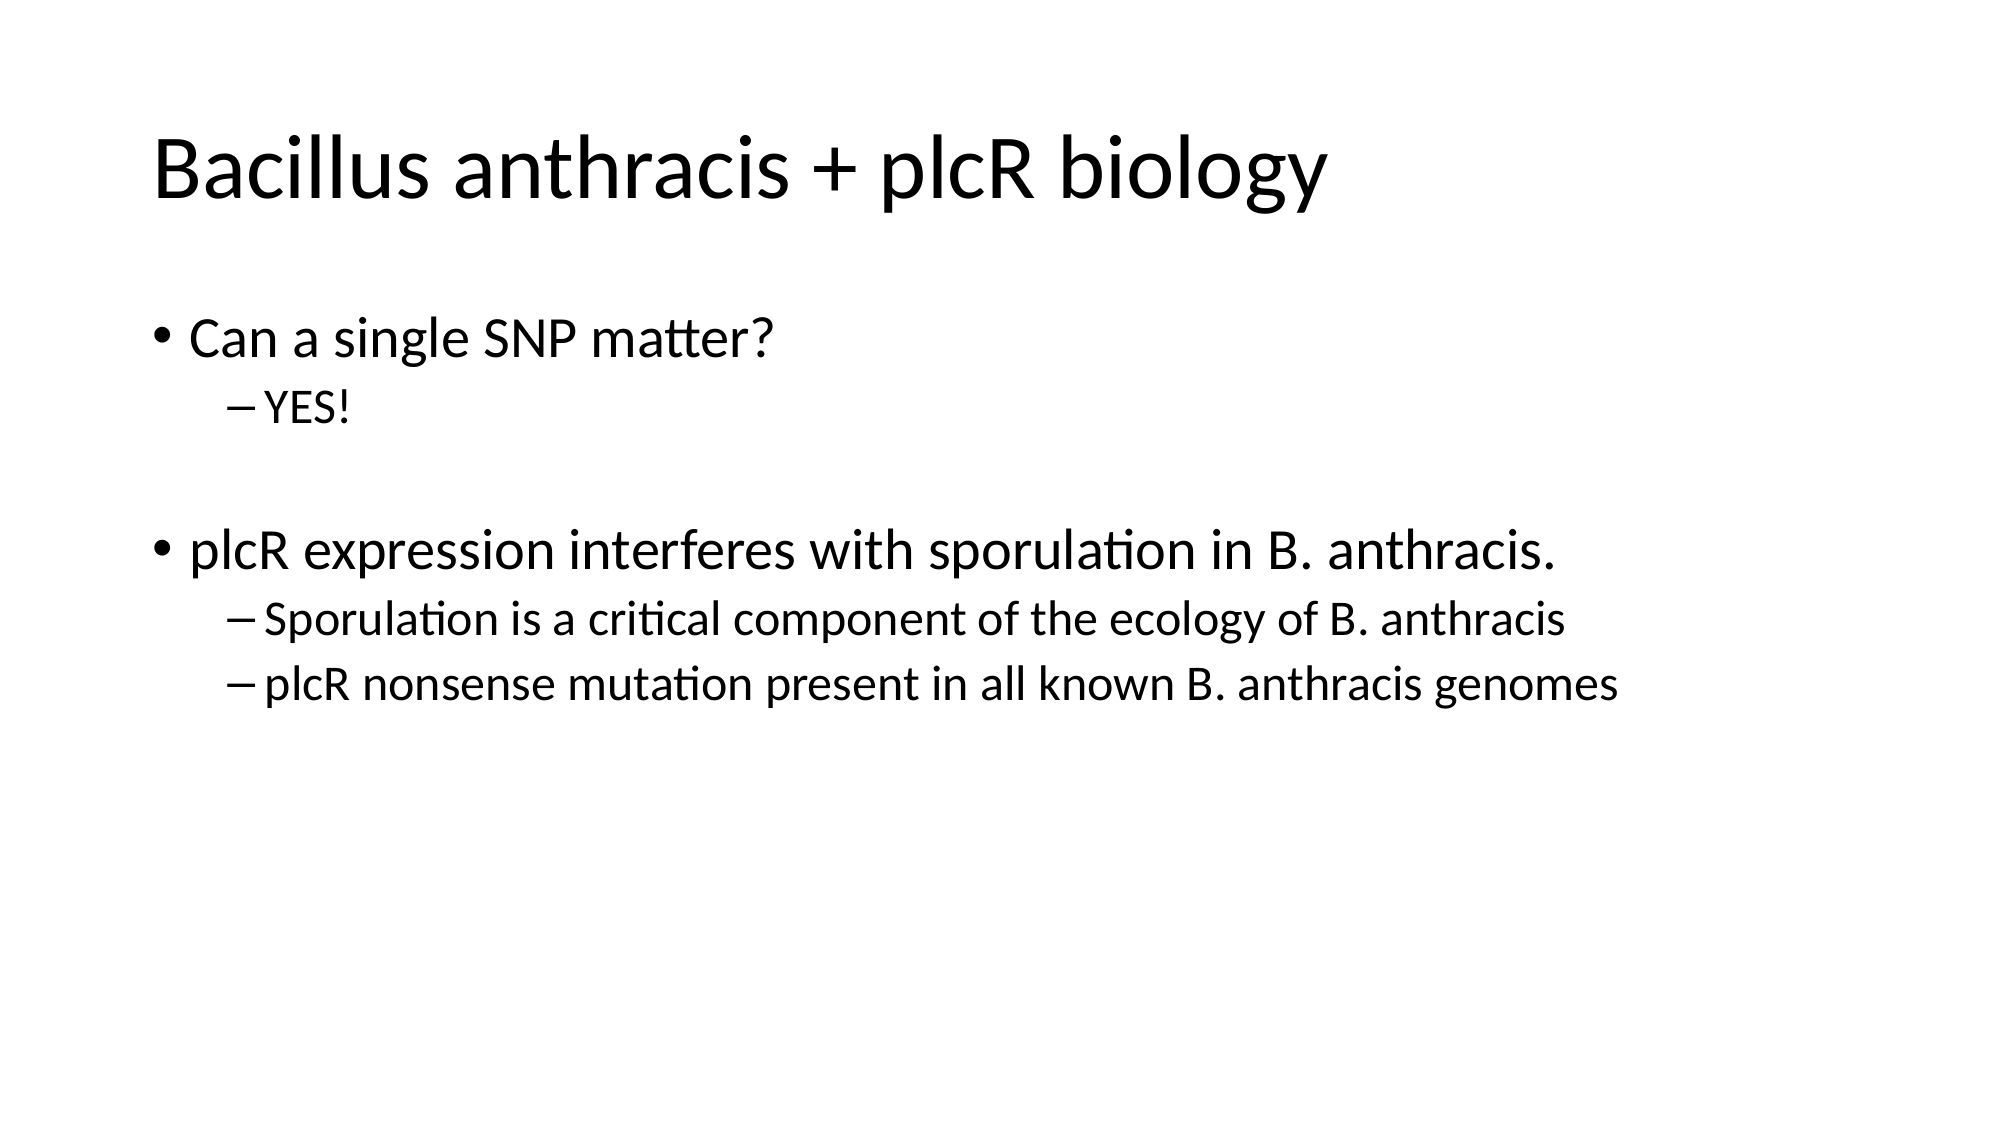

# Bacillus anthracis + plcR biology
Can a single SNP matter?
YES!

plcR expression interferes with sporulation in B. anthracis.
Sporulation is a critical component of the ecology of B. anthracis
plcR nonsense mutation present in all known B. anthracis genomes